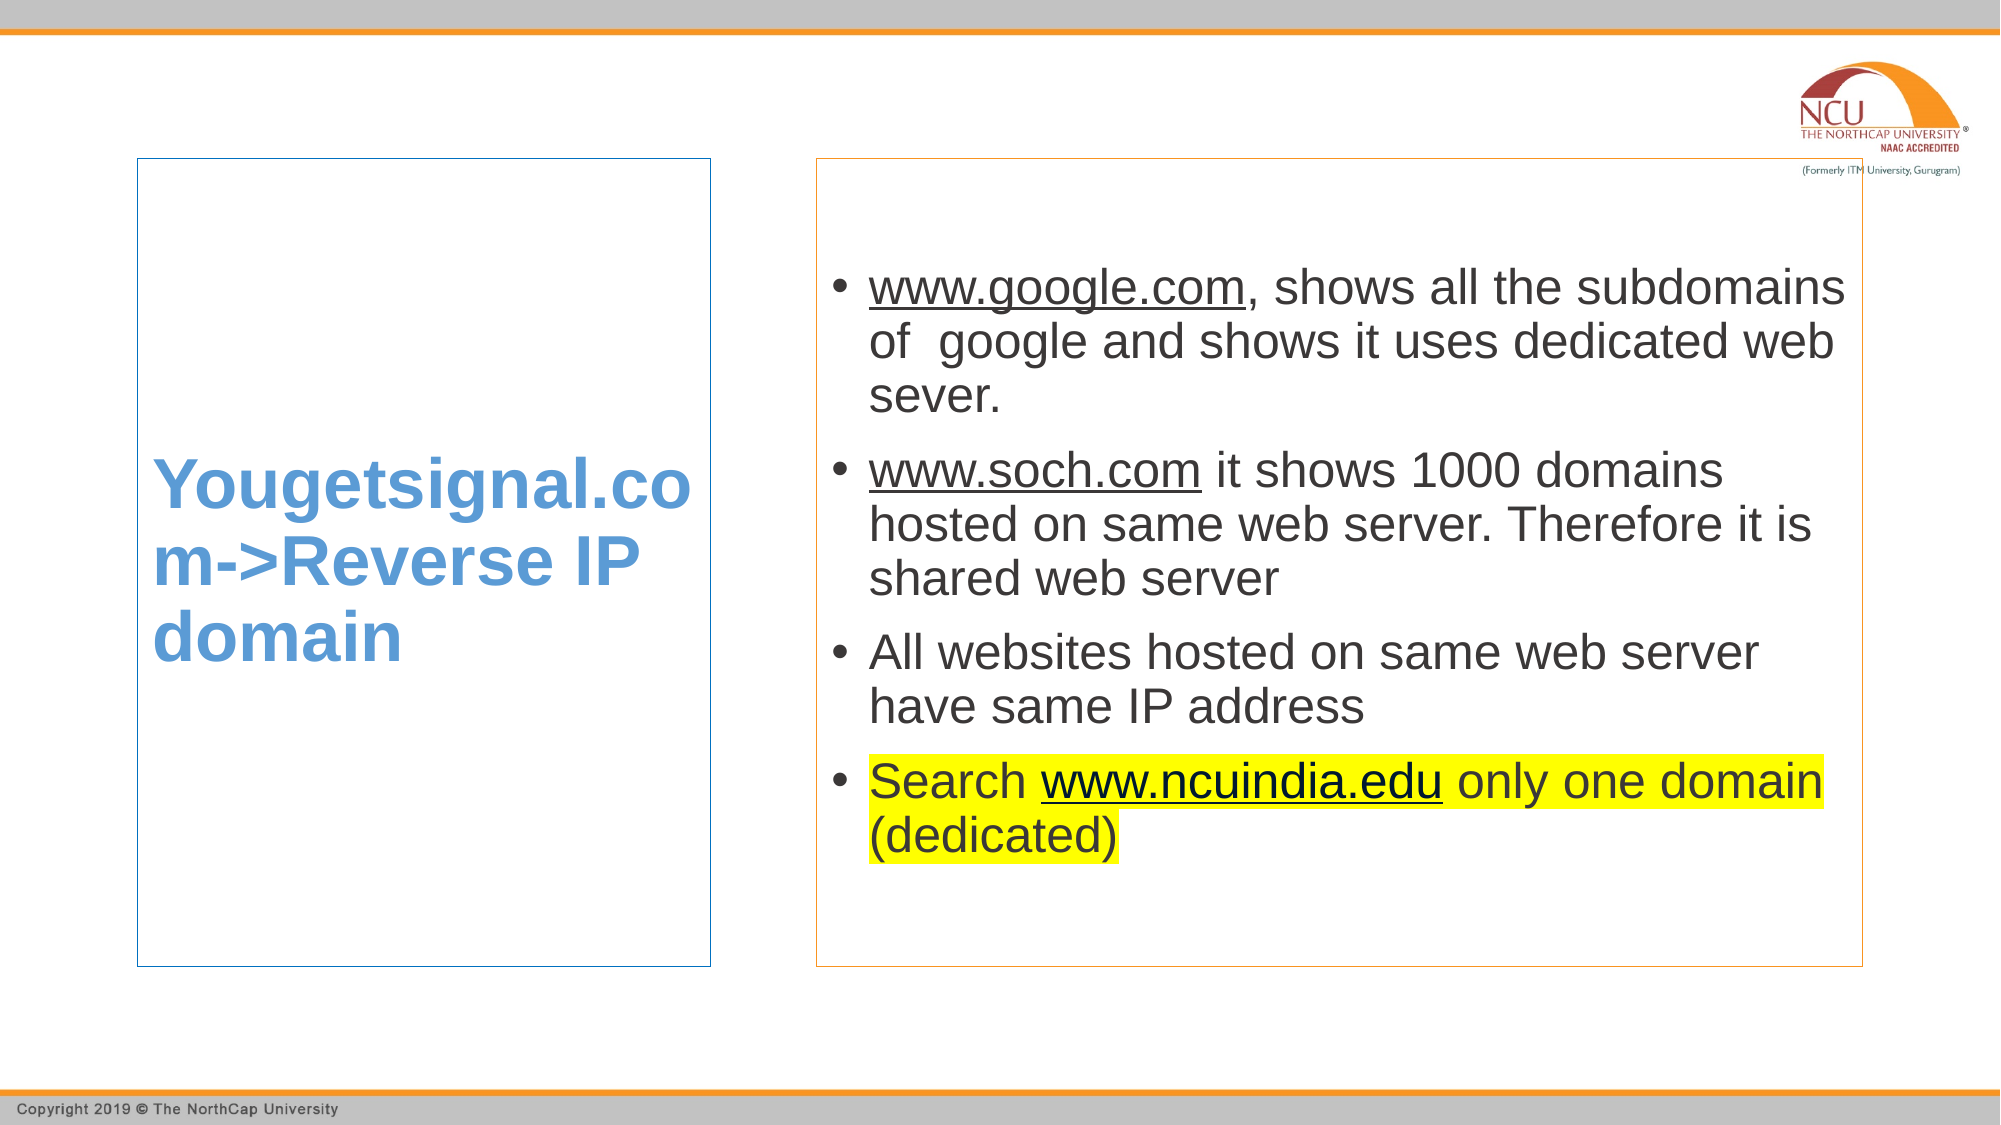

# Yougetsignal.com->Reverse IP domain
www.google.com, shows all the subdomains of  google and shows it uses dedicated web sever.
www.soch.com it shows 1000 domains hosted on same web server. Therefore it is shared web server
All websites hosted on same web server have same IP address
Search www.ncuindia.edu only one domain (dedicated)